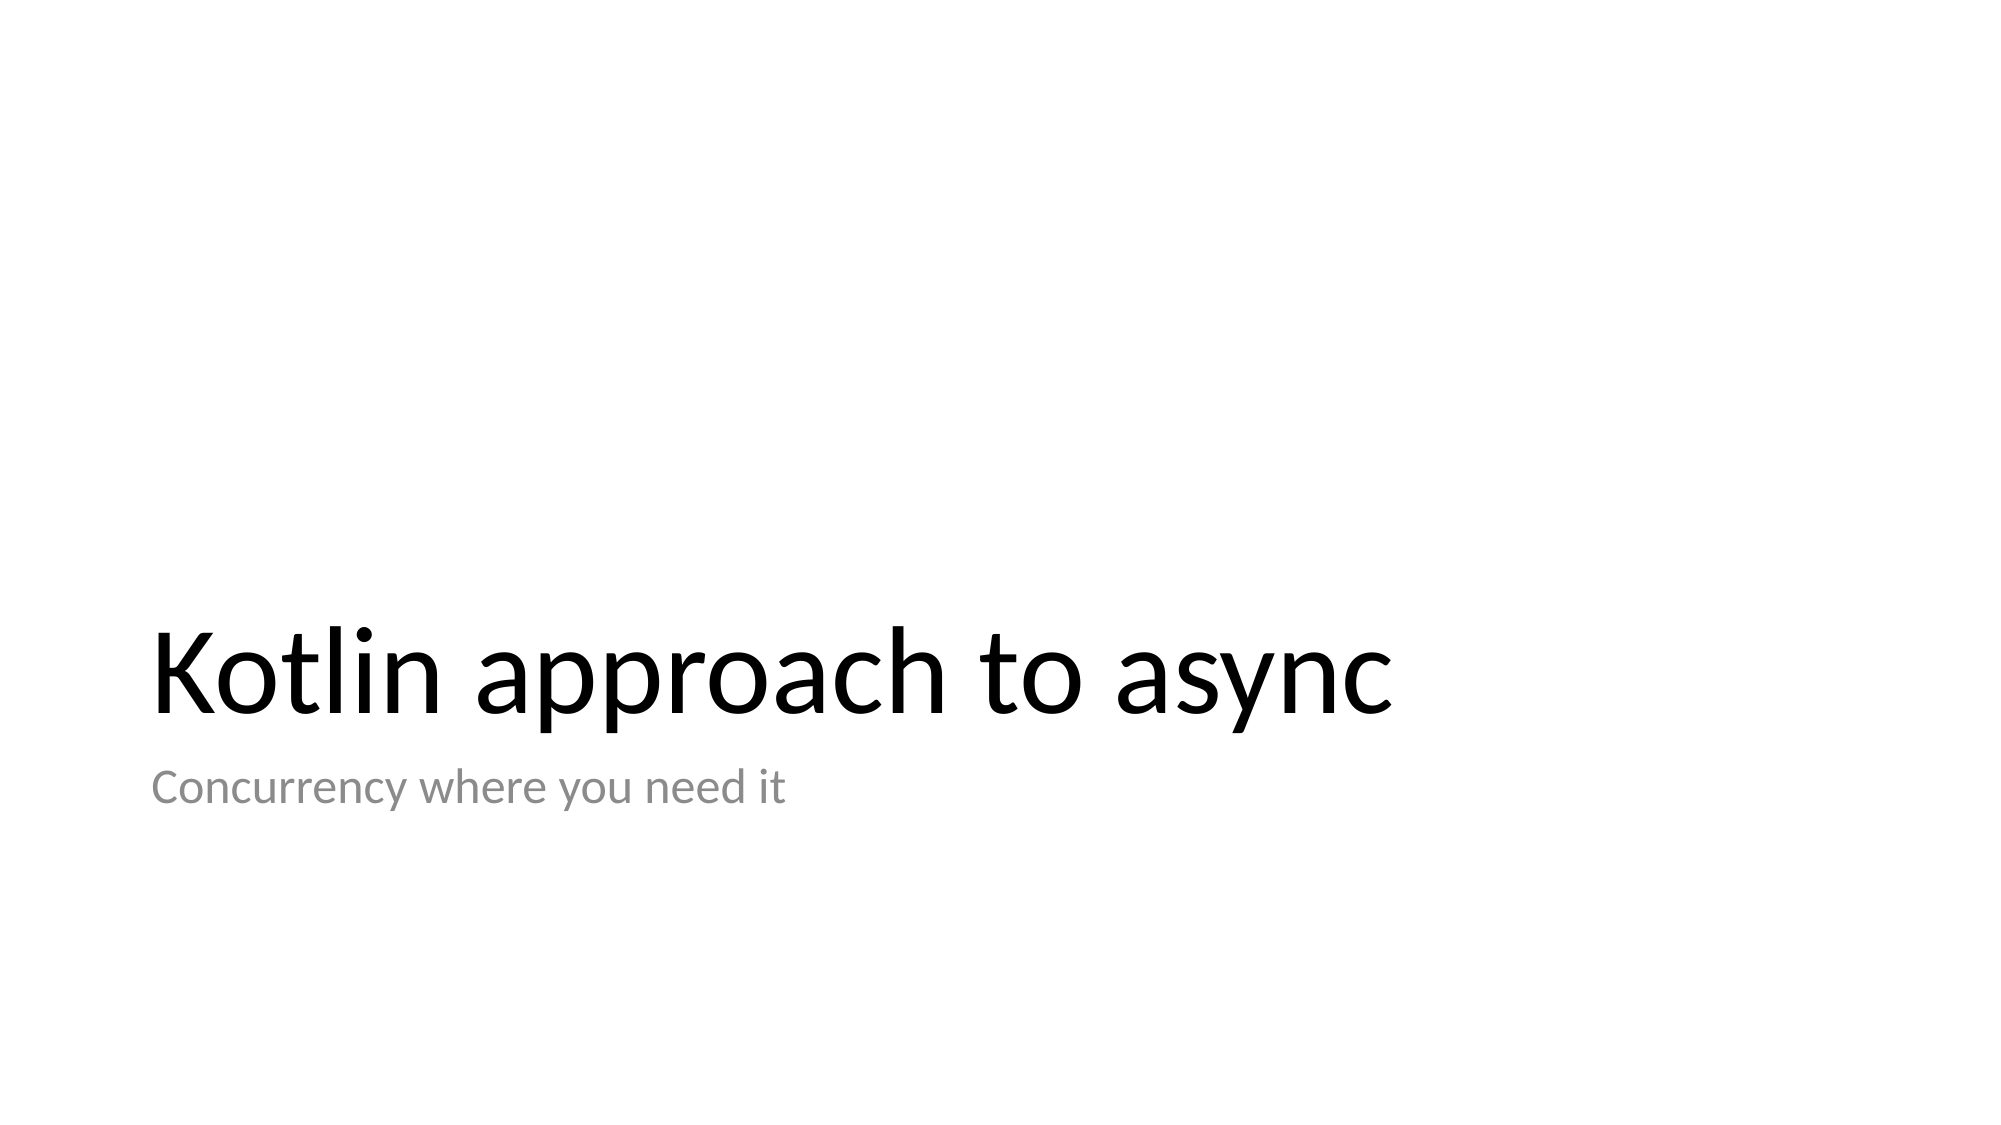

# Kotlin approach to async
Concurrency where you need it